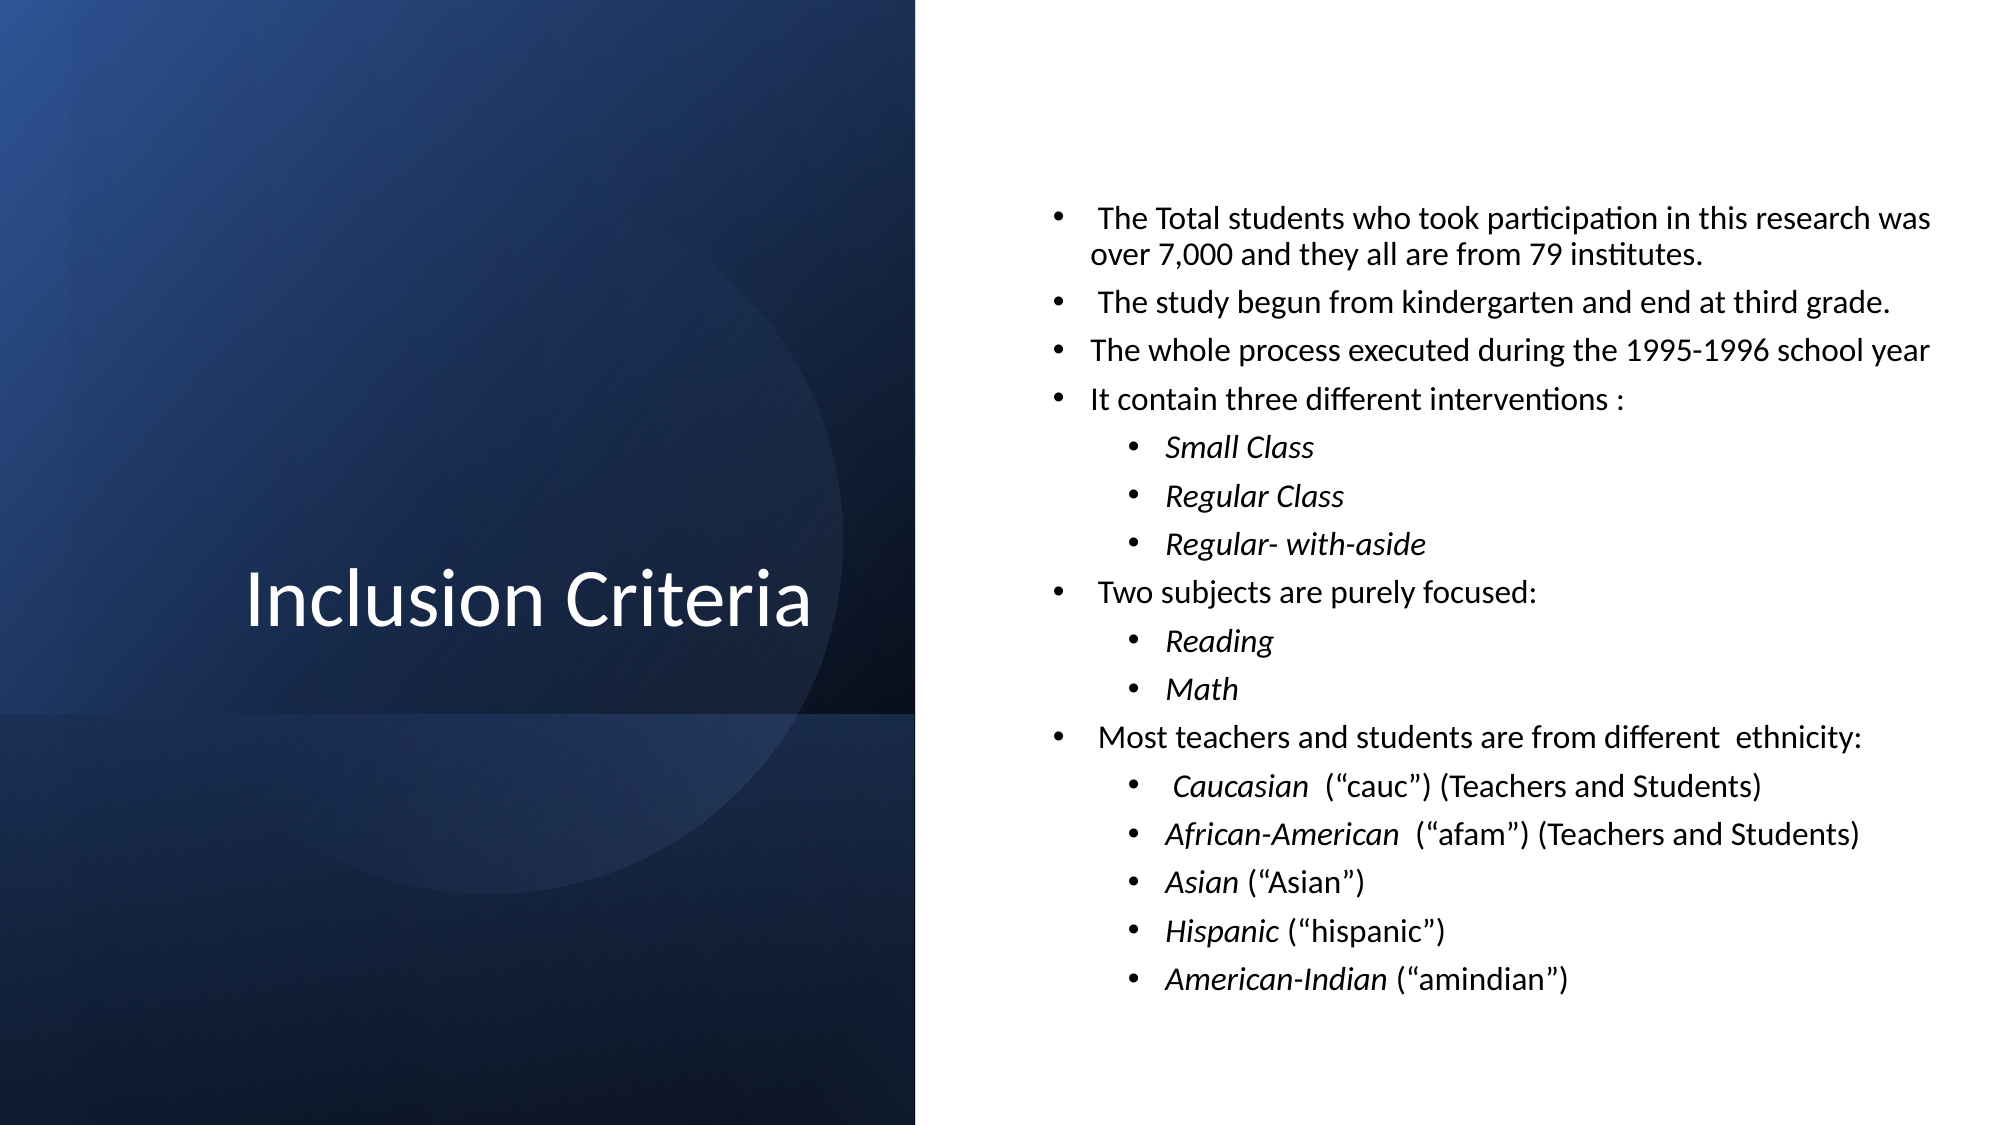

The Total students who took participation in this research was over 7,000 and they all are from 79 institutes.
 The study begun from kindergarten and end at third grade.
The whole process executed during the 1995-1996 school year
It contain three different interventions :
Small Class
Regular Class
Regular- with-aside
 Two subjects are purely focused:
Reading
Math
 Most teachers and students are from different  ethnicity:
 Caucasian  (“cauc”) (Teachers and Students)
African-American  (“afam”) (Teachers and Students)
Asian (“Asian”)
Hispanic (“hispanic”)
American-Indian (“amindian”)

# Inclusion Criteria